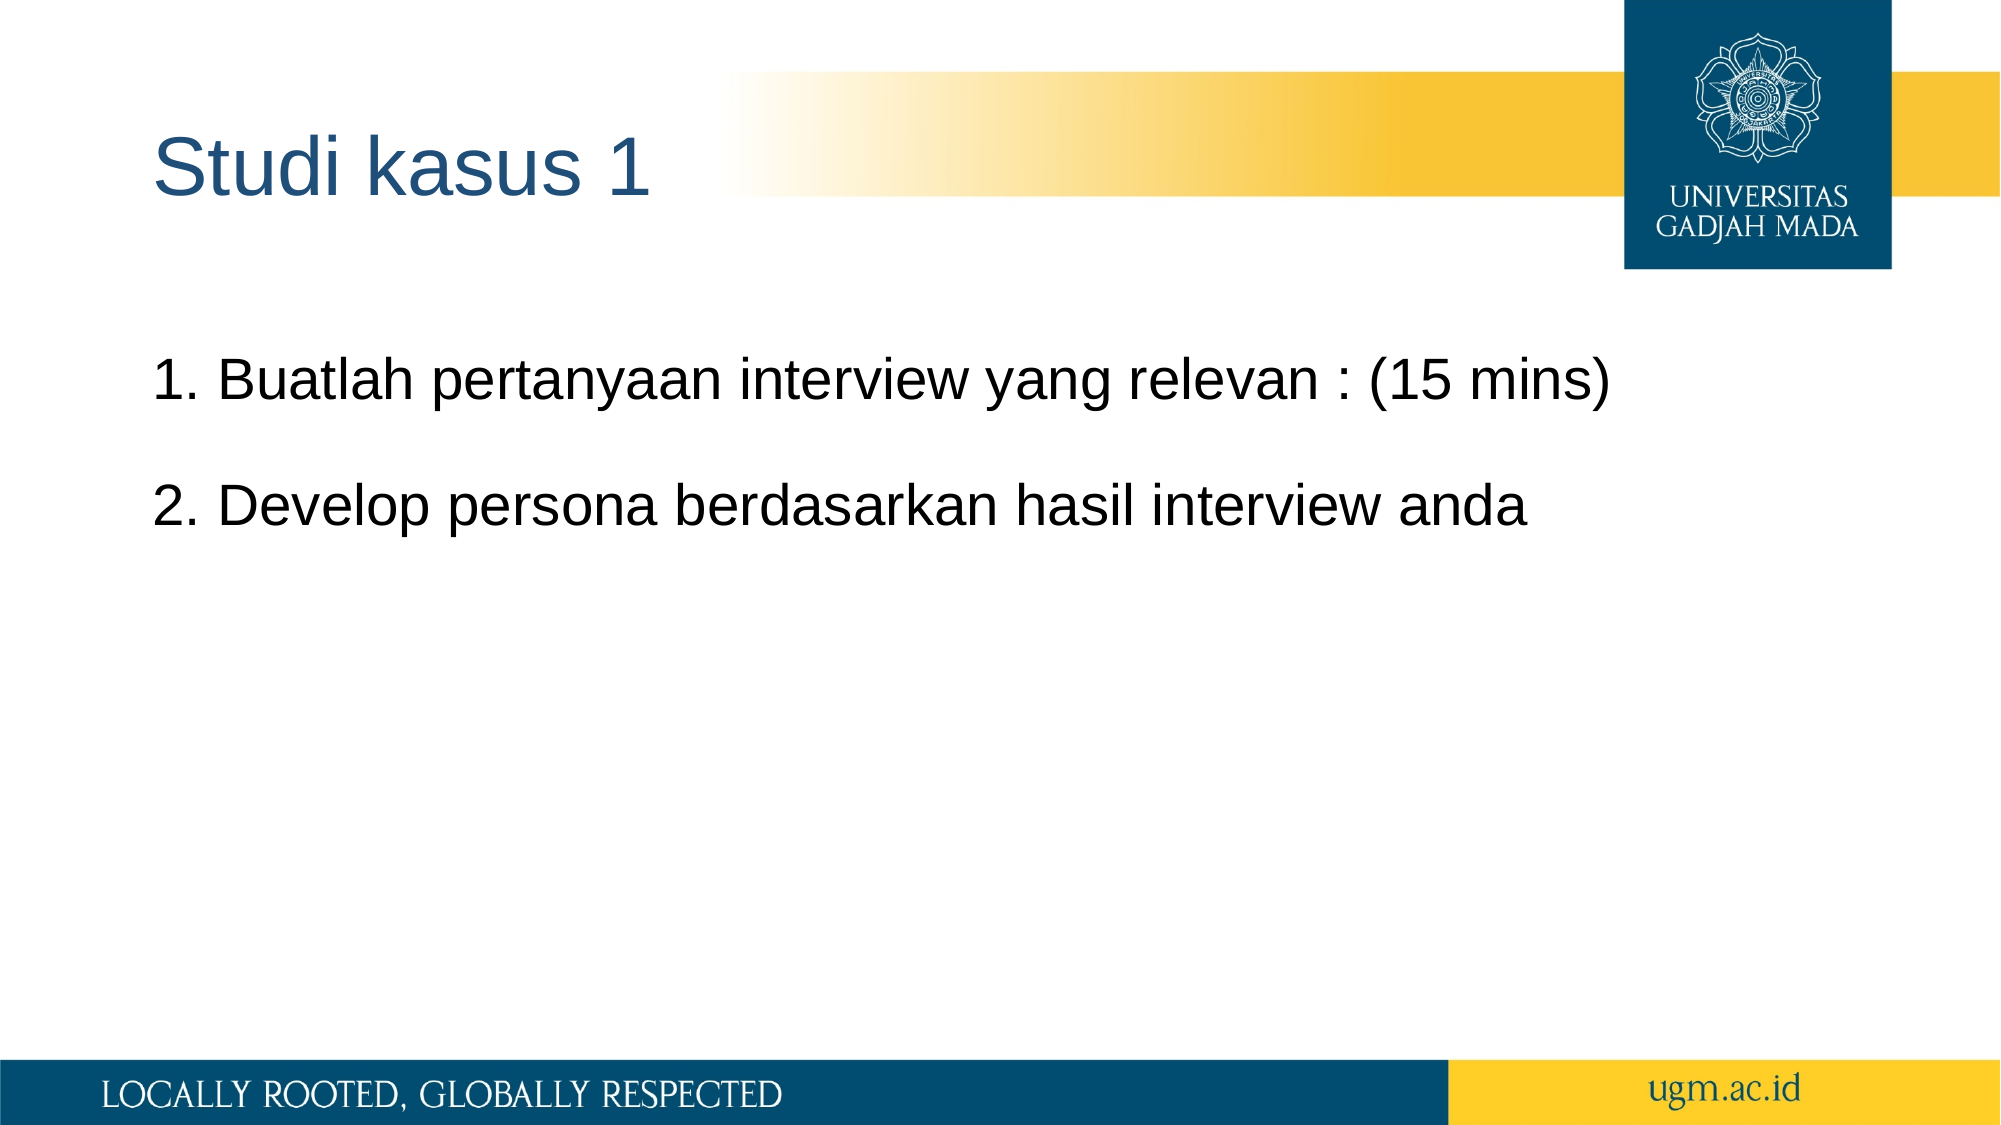

# Studi kasus 1
1. Buatlah pertanyaan interview yang relevan : (15 mins)
2. Develop persona berdasarkan hasil interview anda